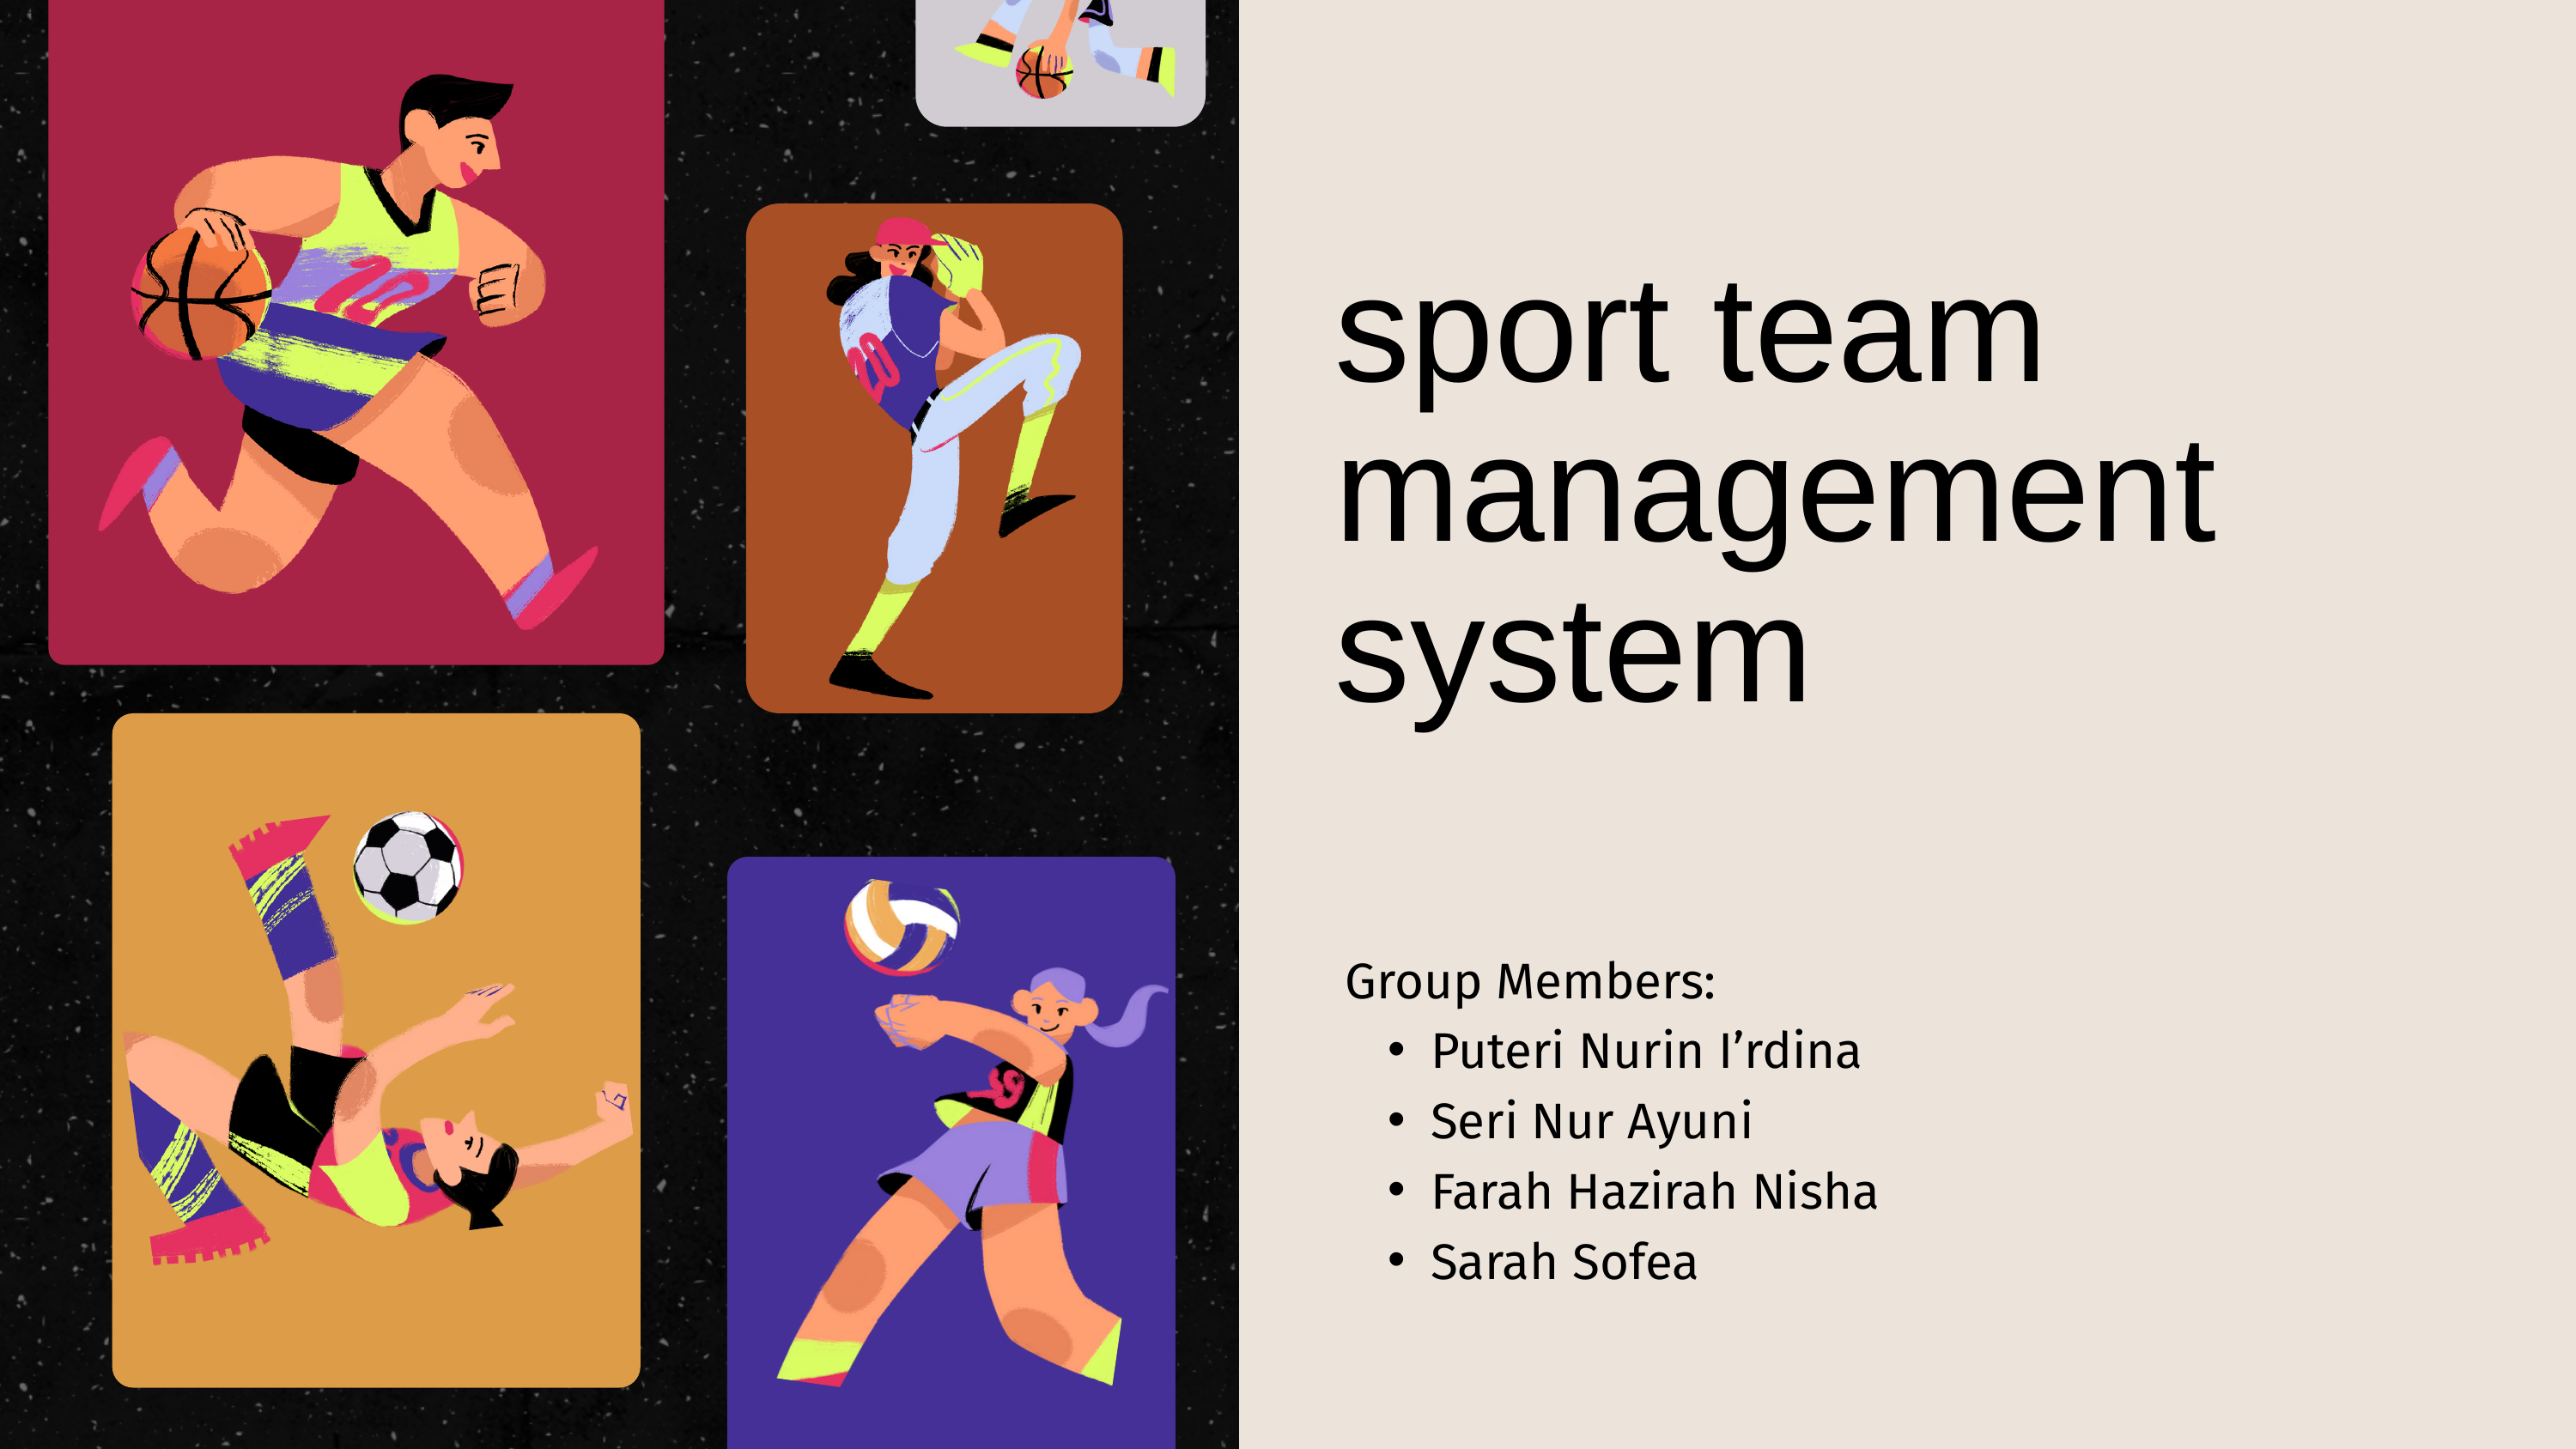

sport team management system

Group Members:
Puteri Nurin I’rdina
Seri Nur Ayuni
Farah Hazirah Nisha
Sarah Sofea